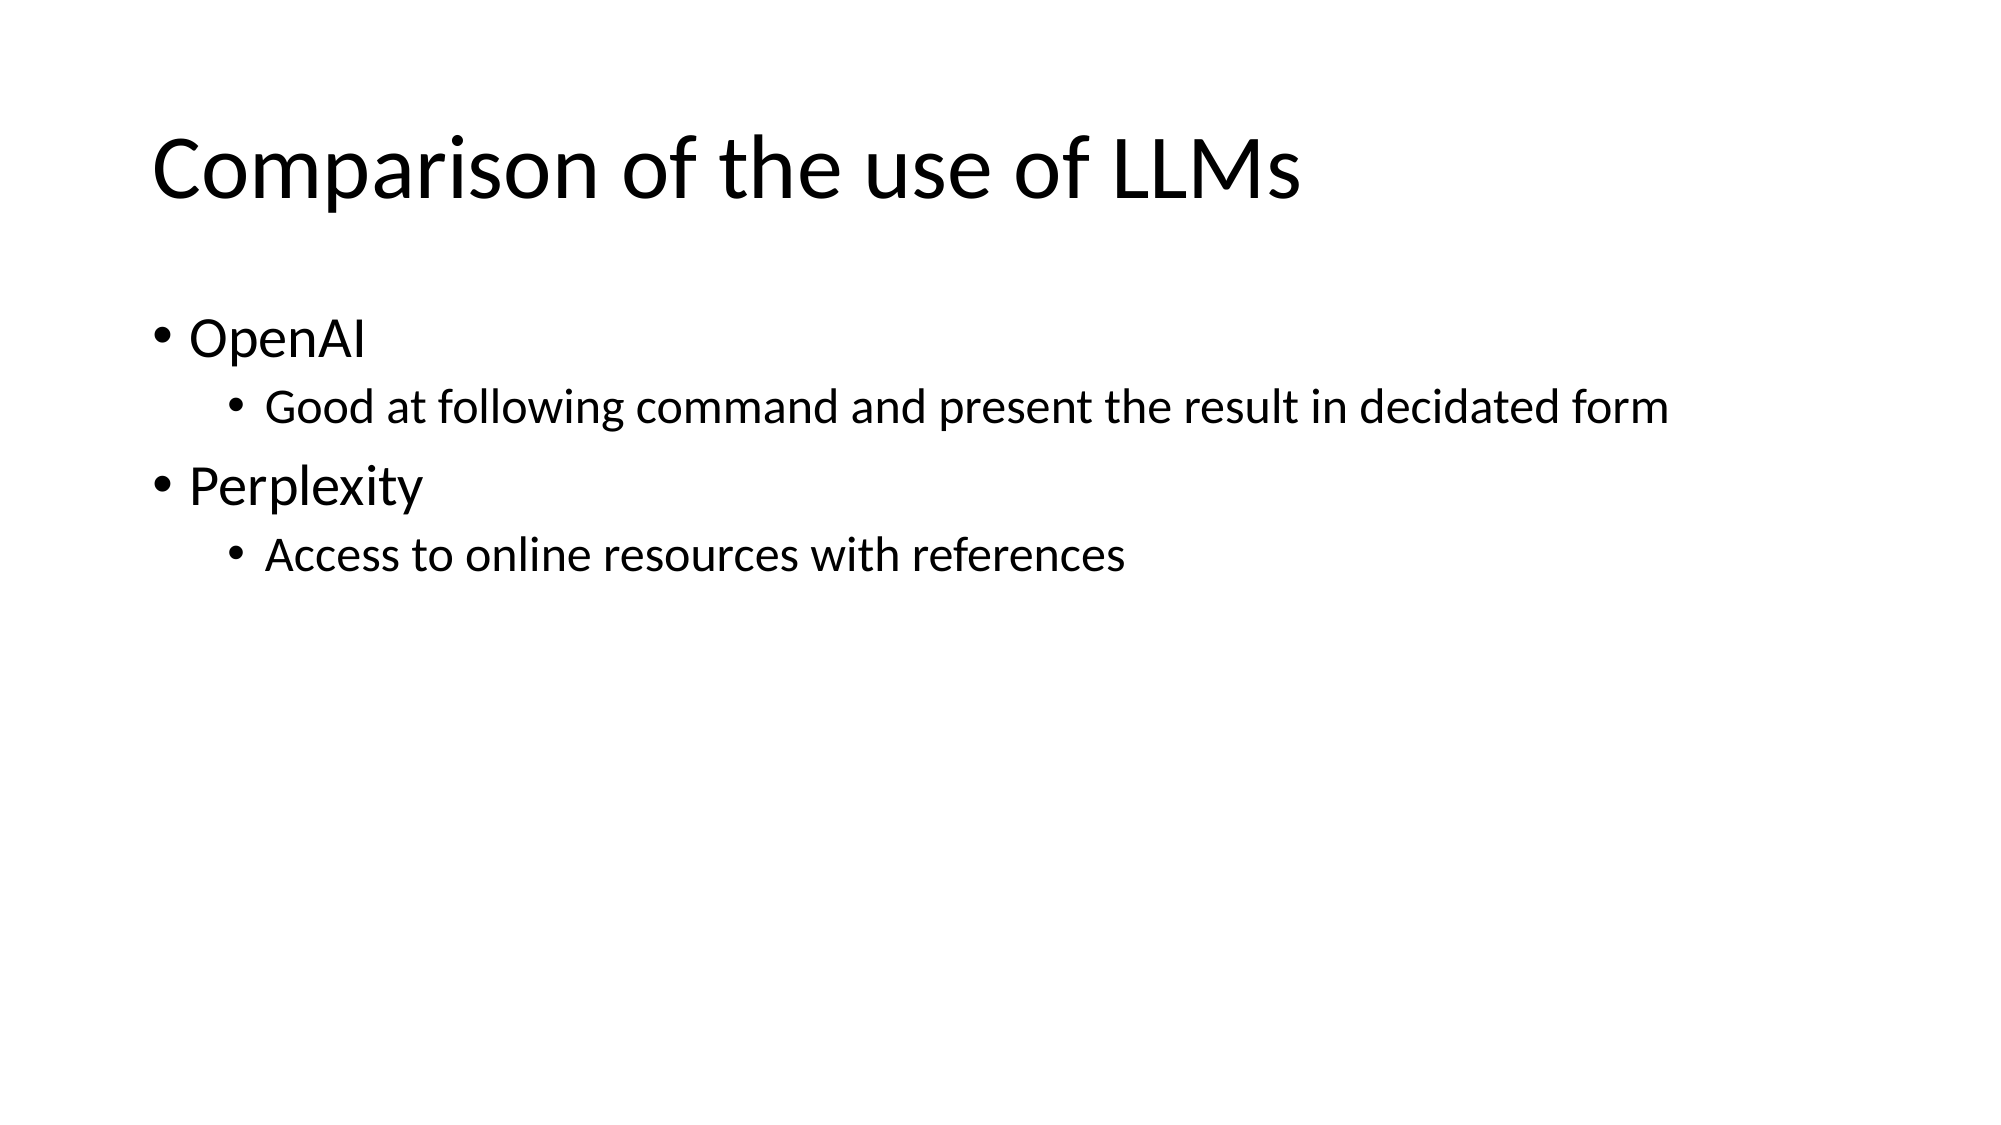

# Comparison of the use of LLMs
OpenAI
Good at following command and present the result in decidated form
Perplexity
Access to online resources with references
21